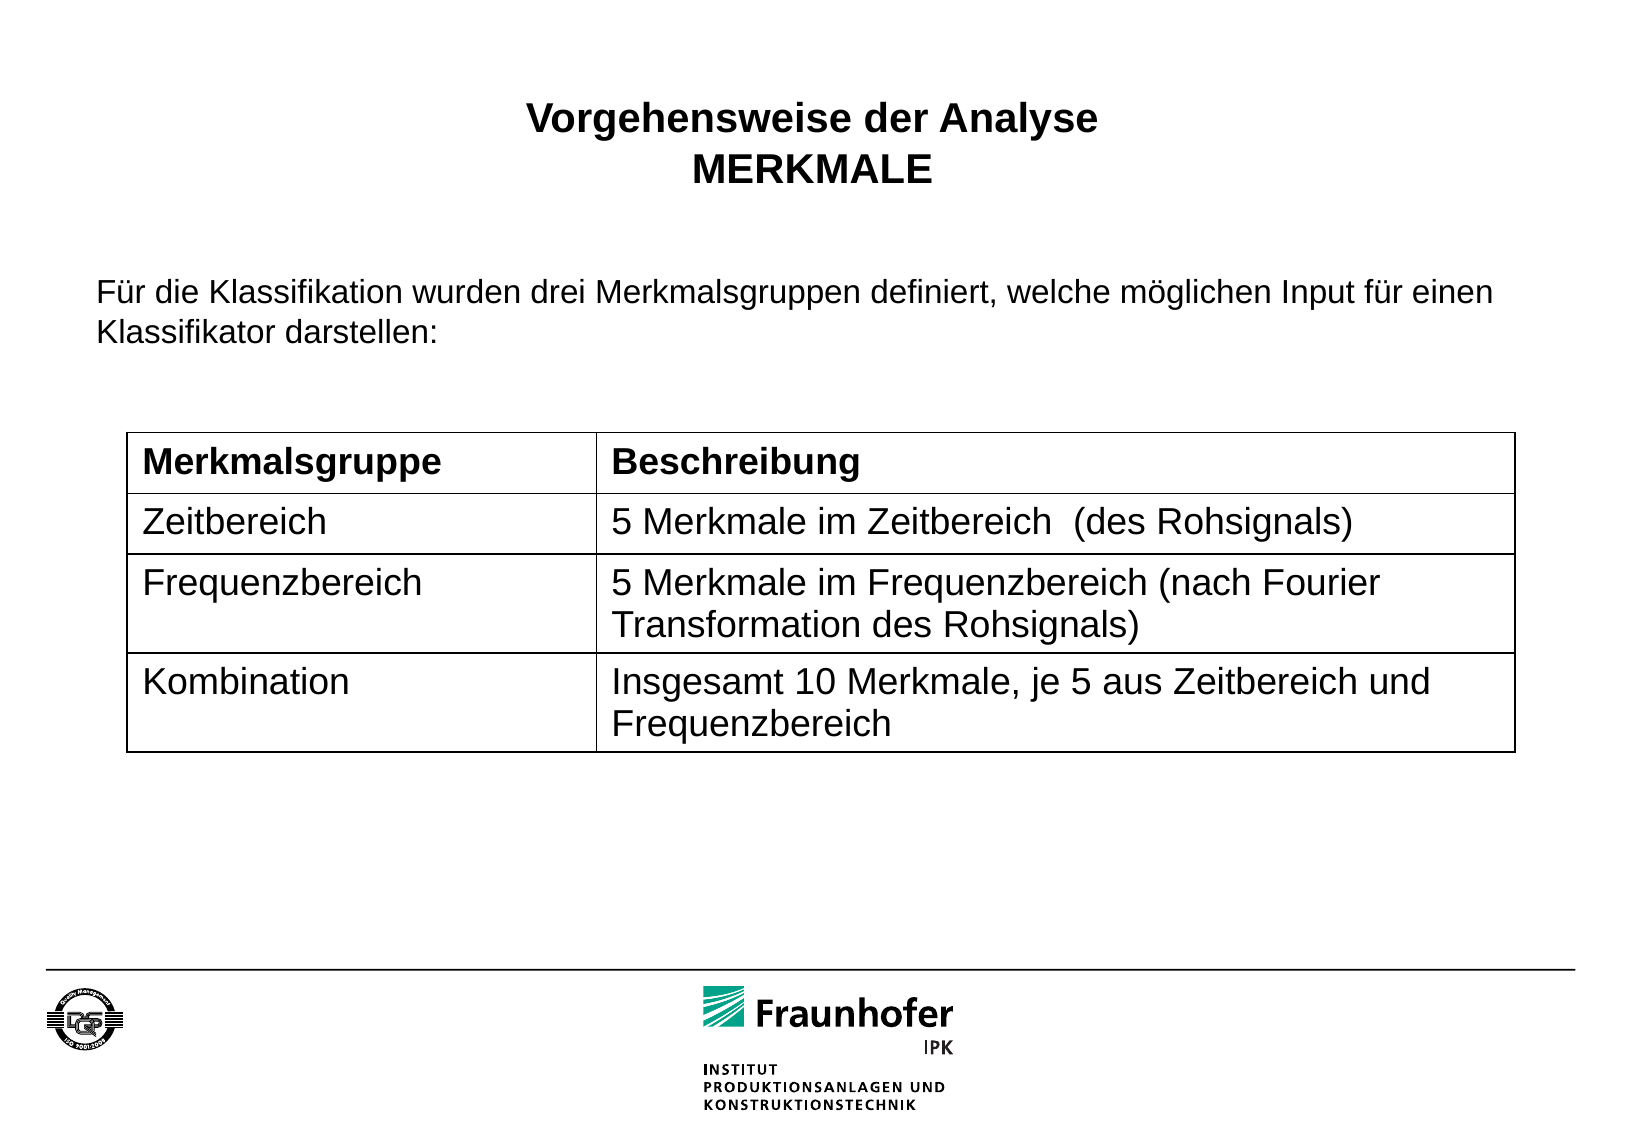

# Vorgehensweise der Analyse MERKMALE
Für die Klassifikation wurden drei Merkmalsgruppen definiert, welche möglichen Input für einen Klassifikator darstellen:

| Merkmalsgruppe | Beschreibung |
| --- | --- |
| Zeitbereich | 5 Merkmale im Zeitbereich (des Rohsignals) |
| Frequenzbereich | 5 Merkmale im Frequenzbereich (nach Fourier Transformation des Rohsignals) |
| Kombination | Insgesamt 10 Merkmale, je 5 aus Zeitbereich und Frequenzbereich |